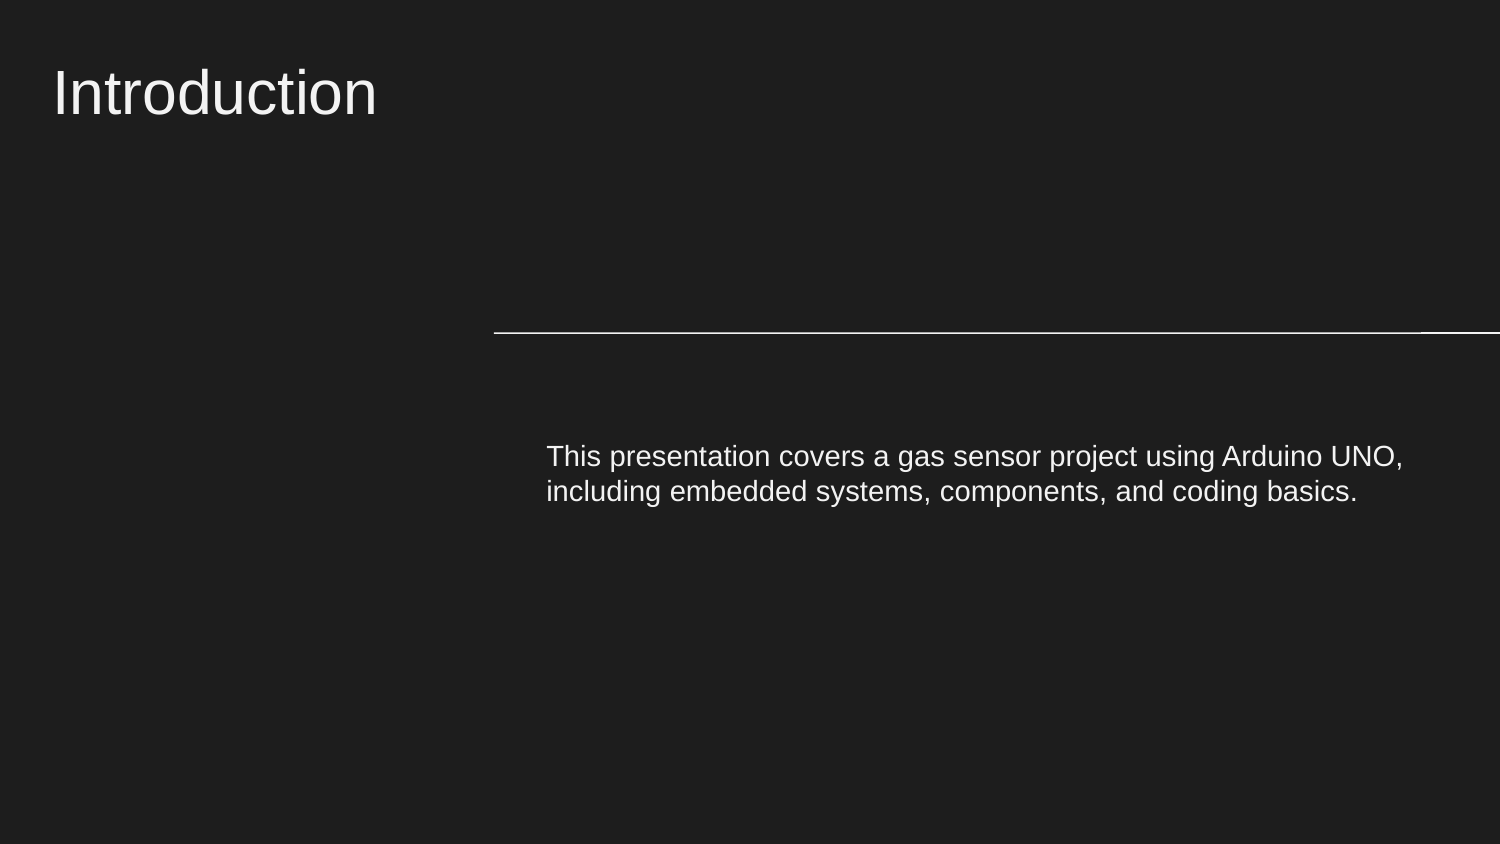

# Introduction
This presentation covers a gas sensor project using Arduino UNO, including embedded systems, components, and coding basics.